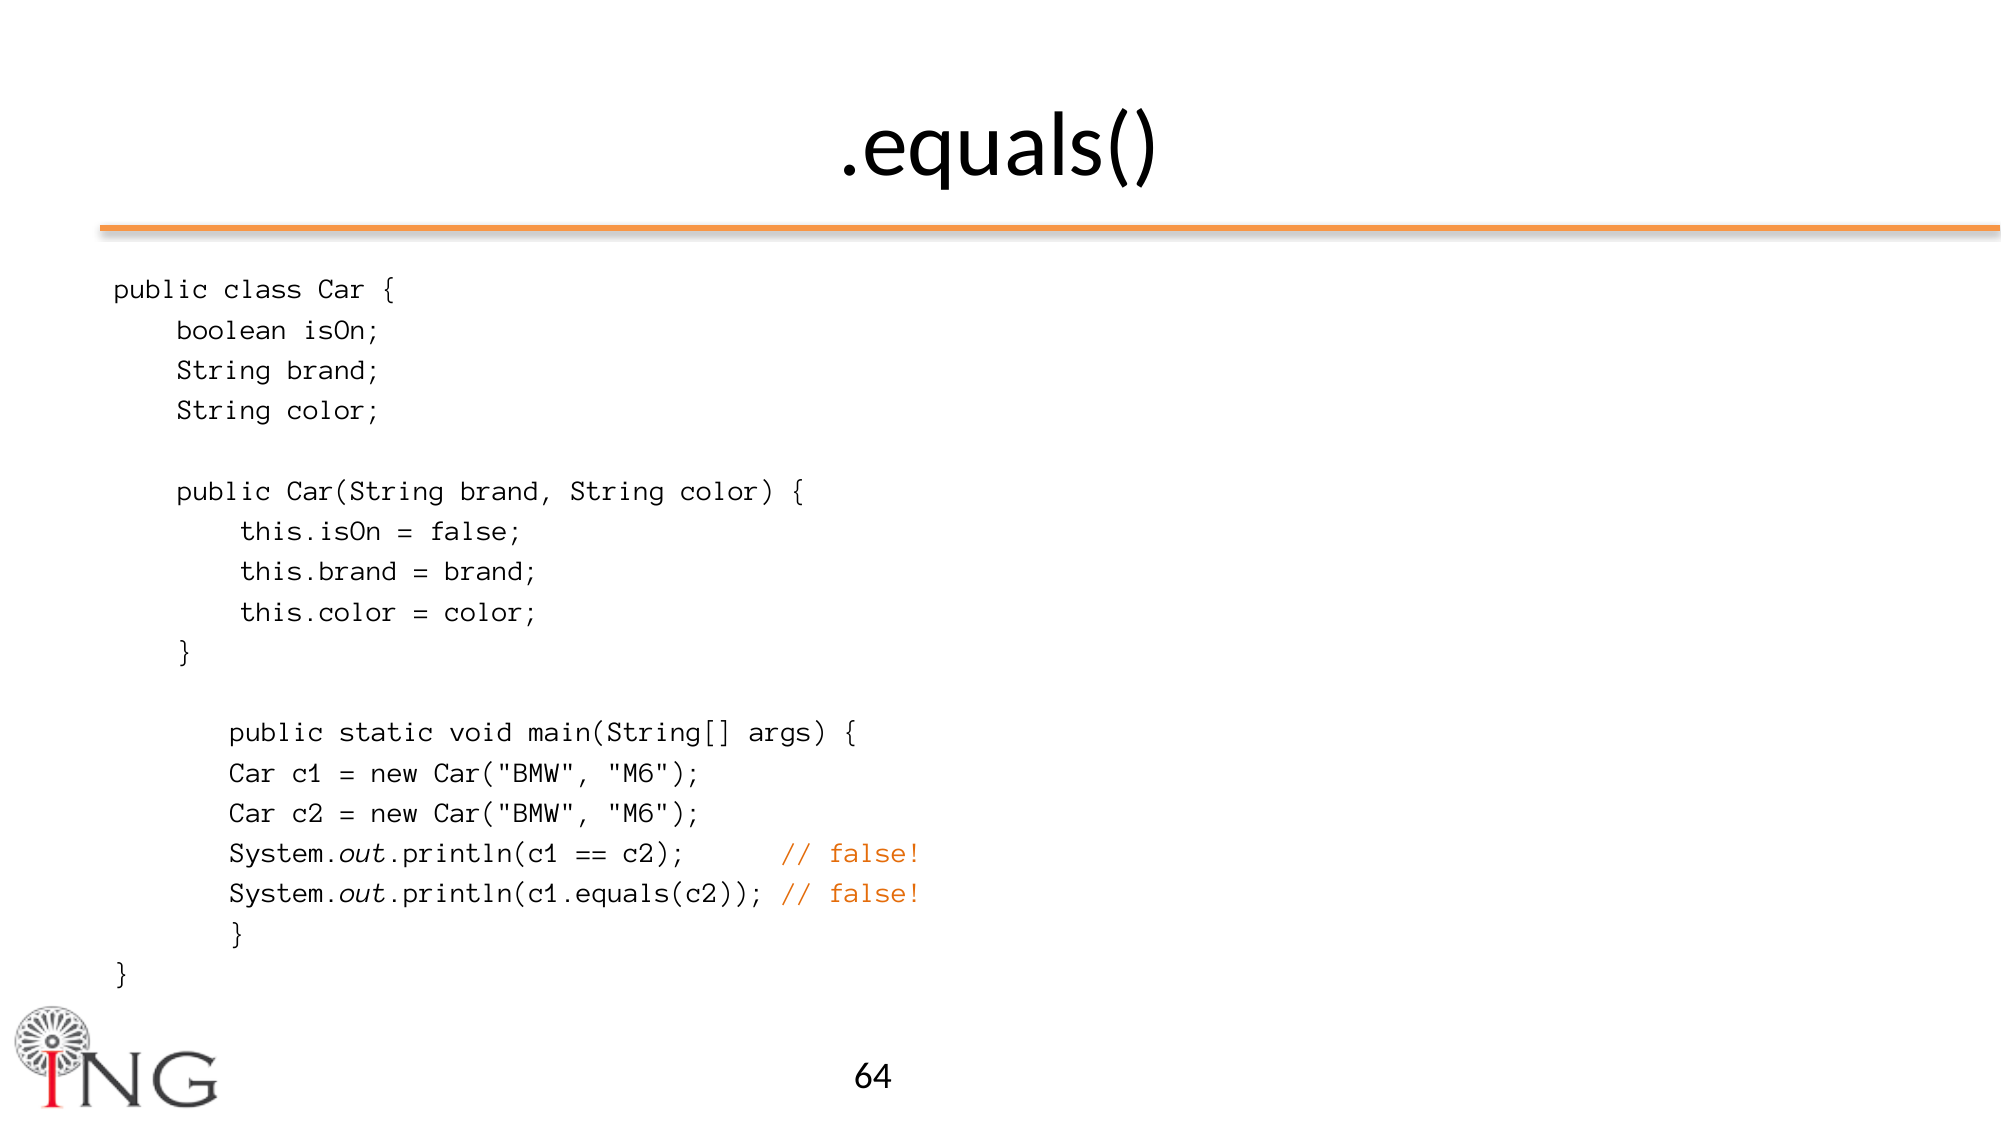

# .equals()
public class Car {
    boolean isOn;
    String brand;
    String color;

    public Car(String brand, String color) {
        this.isOn = false;
        this.brand = brand;
        this.color = color;
    }

	public static void main(String[] args) {
		Car c1 = new Car("BMW", "M6");
		Car c2 = new Car("BMW", "M6");
		System.out.println(c1 == c2);      // false!
		System.out.println(c1.equals(c2)); // false!
	}
}

64